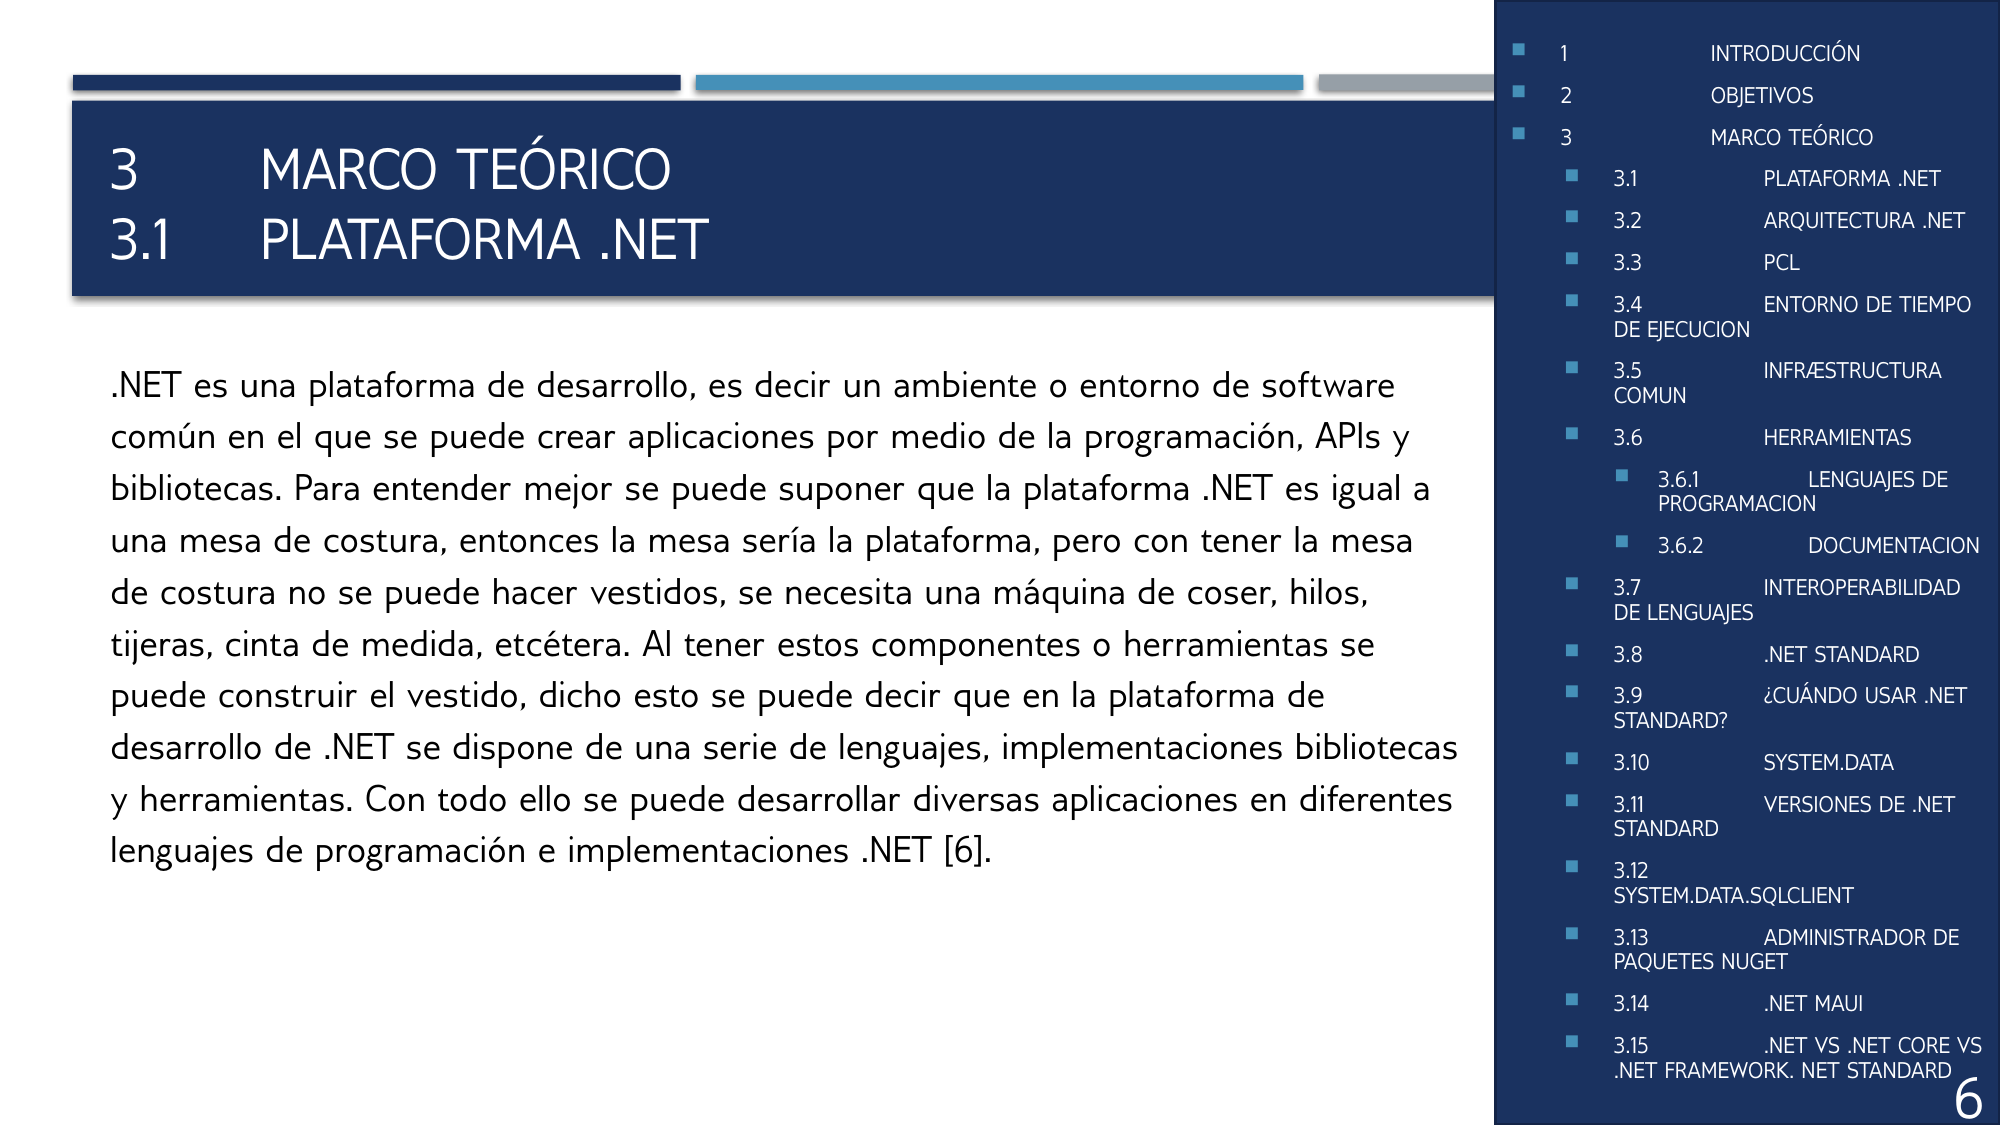

1	INTRODUCCIÓN
2	OBJETIVOS
3	MARCO TEÓRICO
3.1	PLATAFORMA .NET
3.2	ARQUITECTURA .NET
3.3	PCL
3.4	ENTORNO DE TIEMPO DE EJECUCION
3.5	INFRAESTRUCTURA COMUN
3.6	HERRAMIENTAS
3.6.1	LENGUAJES DE PROGRAMACION
3.6.2	DOCUMENTACION
3.7	INTEROPERABILIDAD DE LENGUAJES
3.8	.NET STANDARD
3.9	¿CUÁNDO USAR .NET STANDARD?
3.10	SYSTEM.DATA
3.11	VERSIONES DE .NET STANDARD
3.12	SYSTEM.DATA.SQLCLIENT
3.13	ADMINISTRADOR DE PAQUETES NUGET
3.14	.NET MAUI
3.15	.NET VS .NET CORE VS .NET FRAMEWORK. NET STANDARD
# 3	MARCO TEÓRICO 3.1	Plataforma .net
.NET es una plataforma de desarrollo, es decir un ambiente o entorno de software común en el que se puede crear aplicaciones por medio de la programación, APIs y bibliotecas. Para entender mejor se puede suponer que la plataforma .NET es igual a una mesa de costura, entonces la mesa sería la plataforma, pero con tener la mesa de costura no se puede hacer vestidos, se necesita una máquina de coser, hilos, tijeras, cinta de medida, etcétera. Al tener estos componentes o herramientas se puede construir el vestido, dicho esto se puede decir que en la plataforma de desarrollo de .NET se dispone de una serie de lenguajes, implementaciones bibliotecas y herramientas. Con todo ello se puede desarrollar diversas aplicaciones en diferentes lenguajes de programación e implementaciones .NET [6].
6